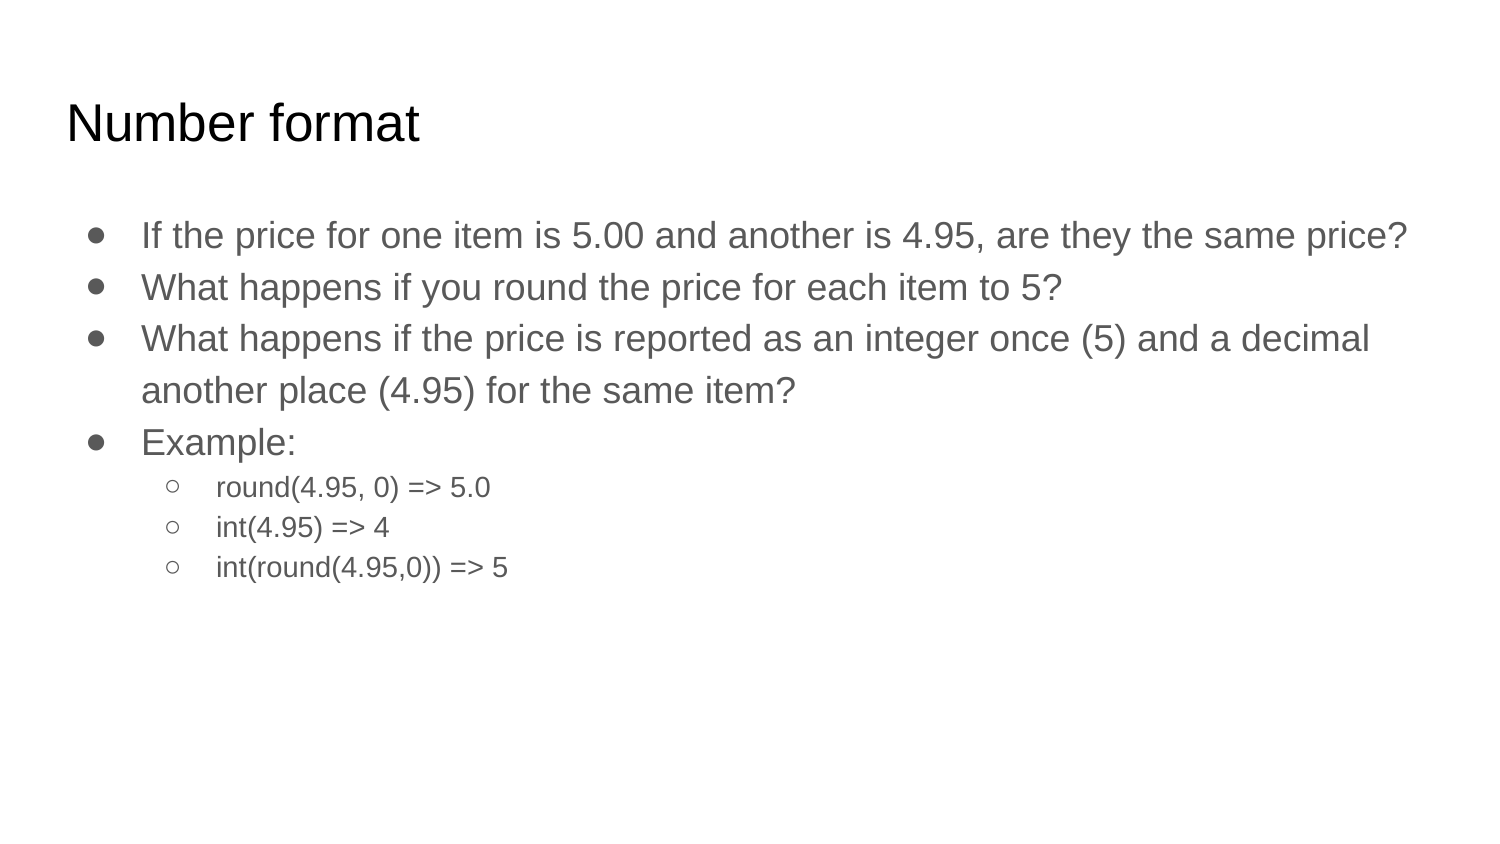

# Number format
If the price for one item is 5.00 and another is 4.95, are they the same price?
What happens if you round the price for each item to 5?
What happens if the price is reported as an integer once (5) and a decimal another place (4.95) for the same item?
Example:
round(4.95, 0) => 5.0
int(4.95) => 4
int(round(4.95,0)) => 5